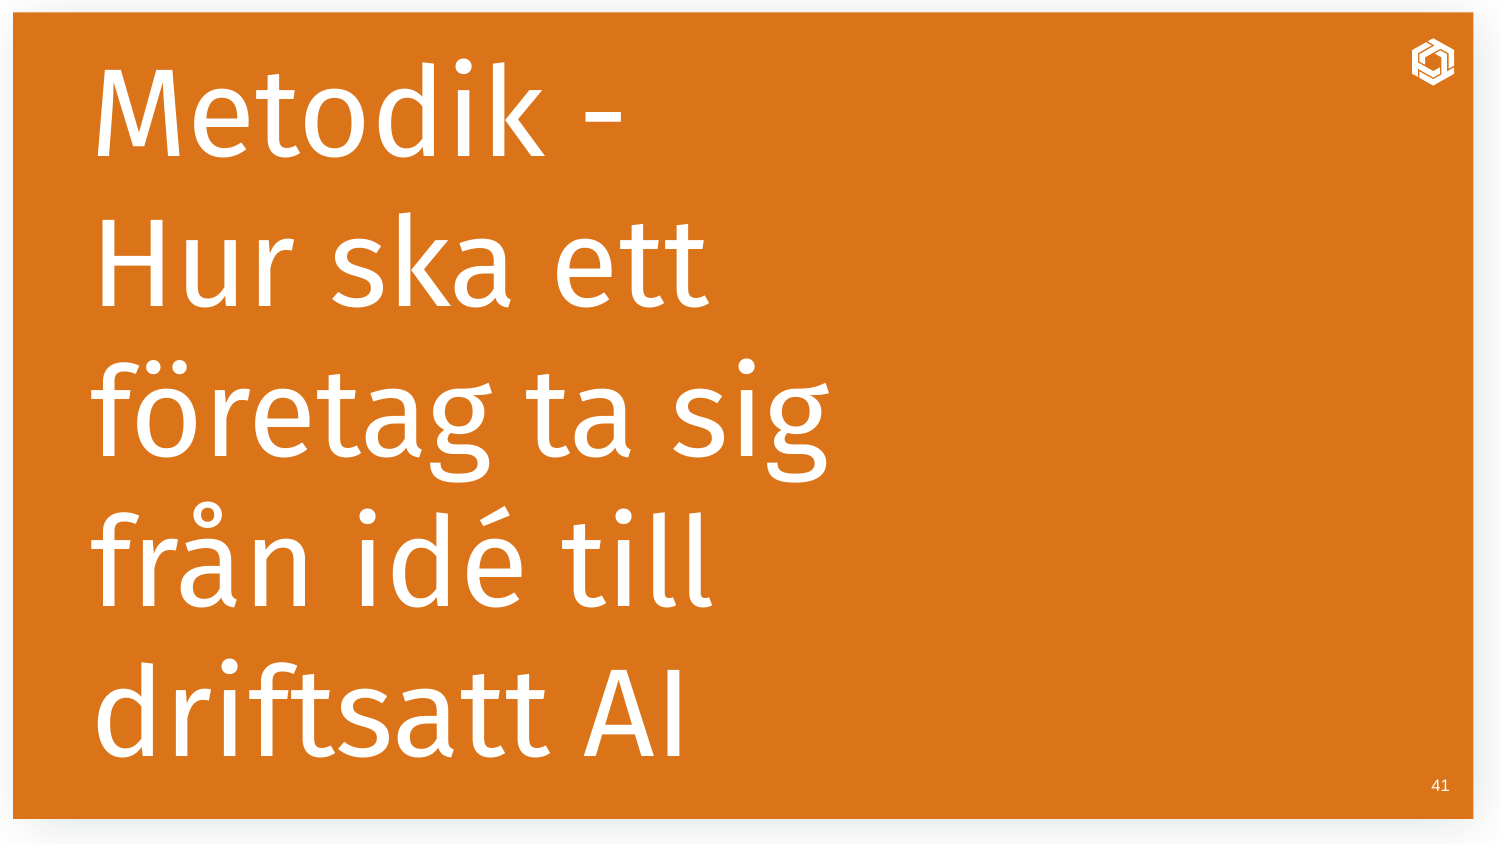

# Metodik - Hur ska ett företag ta sig från idé till driftsatt AI

41